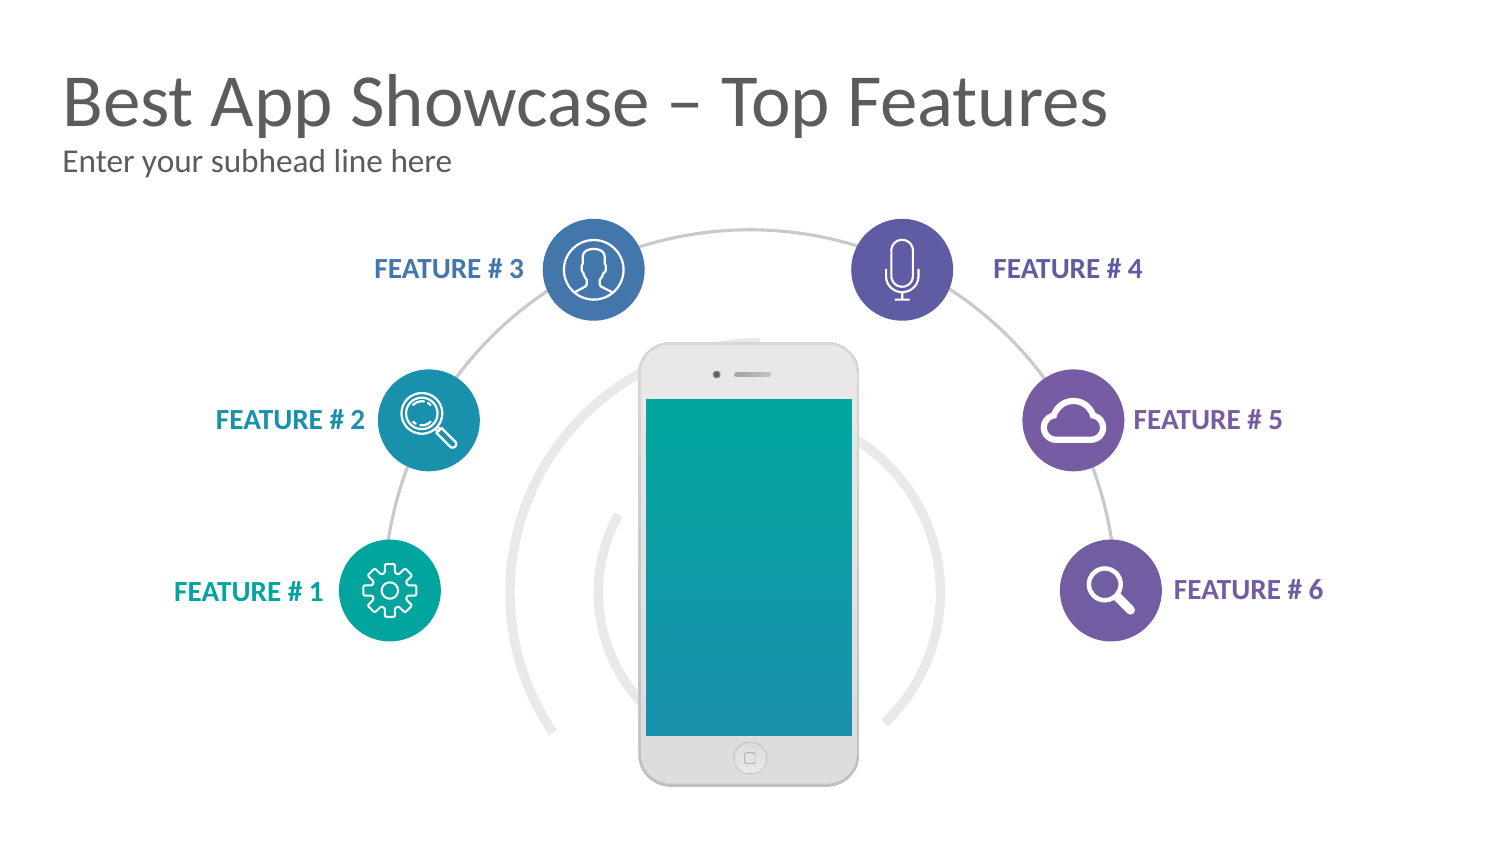

# Best App Showcase – Top Features
Enter your subhead line here

FEATURE # 3
FEATURE # 4

FEATURE # 2
FEATURE # 5

FEATURE # 6
FEATURE # 1